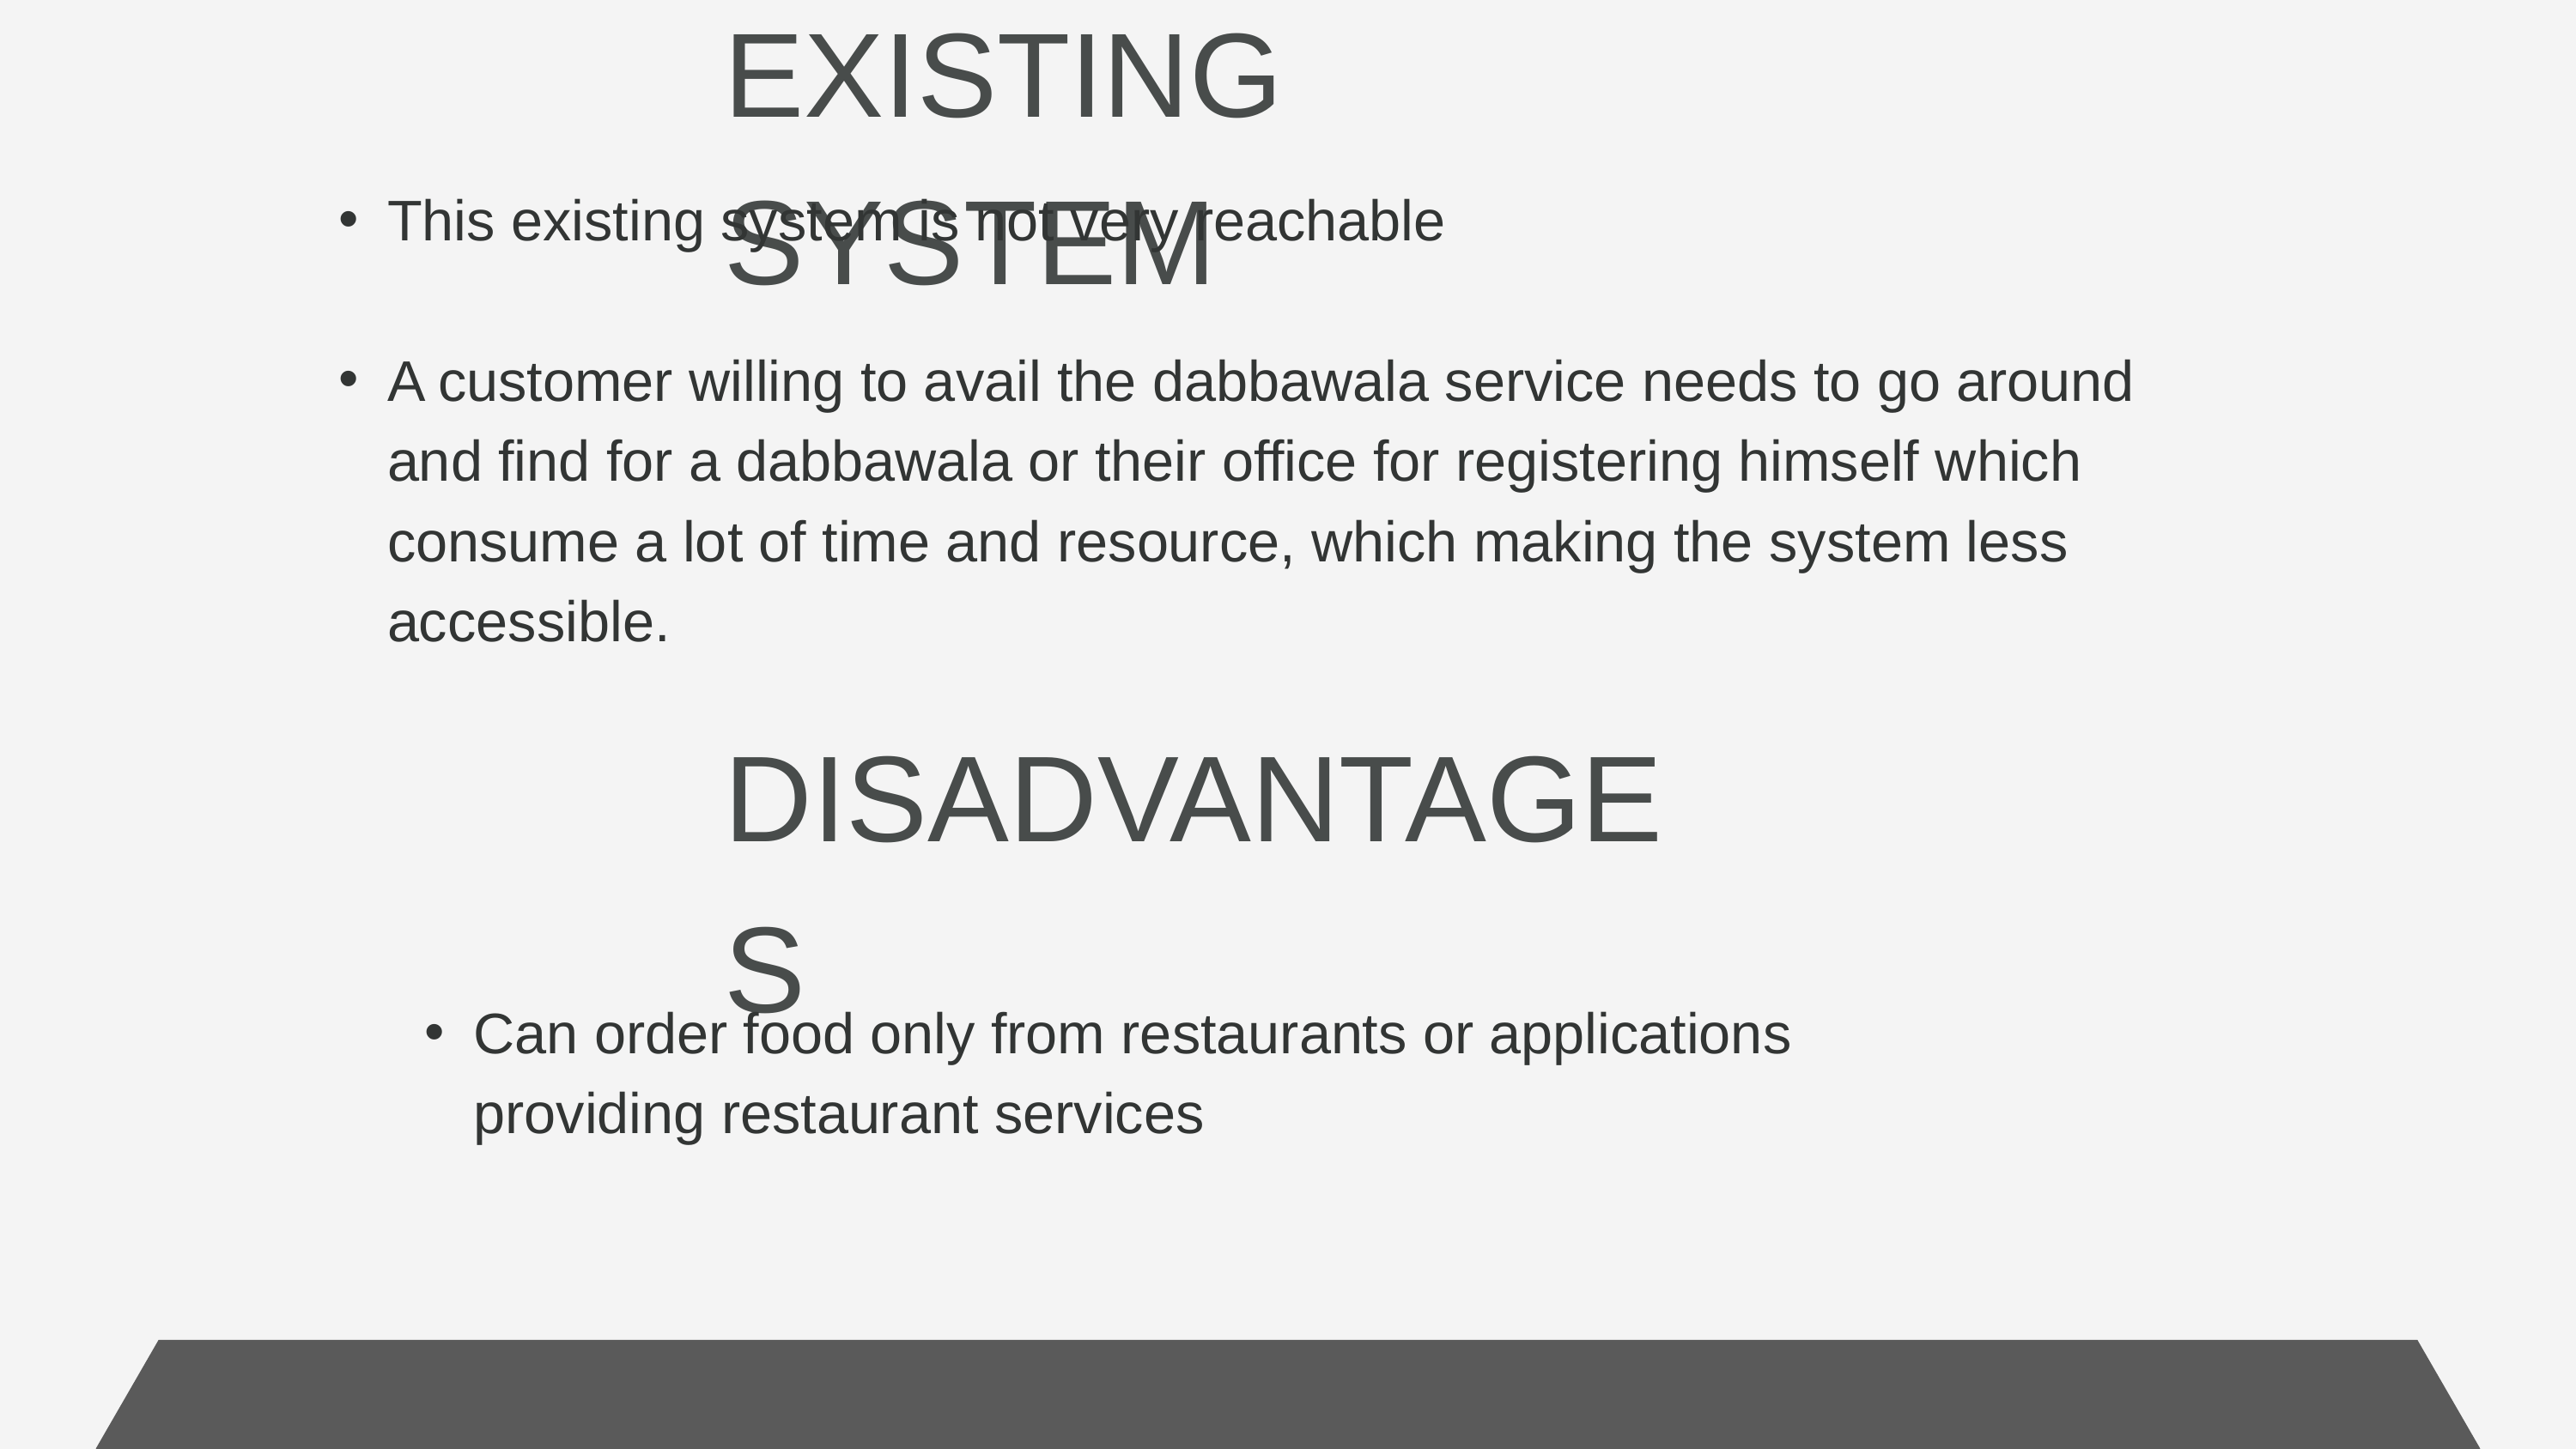

EXISTING SYSTEM
This existing system is not very reachable

A customer willing to avail the dabbawala service needs to go around and find for a dabbawala or their office for registering himself which consume a lot of time and resource, which making the system less accessible.

DISADVANTAGES
Can order food only from restaurants or applications providing restaurant services